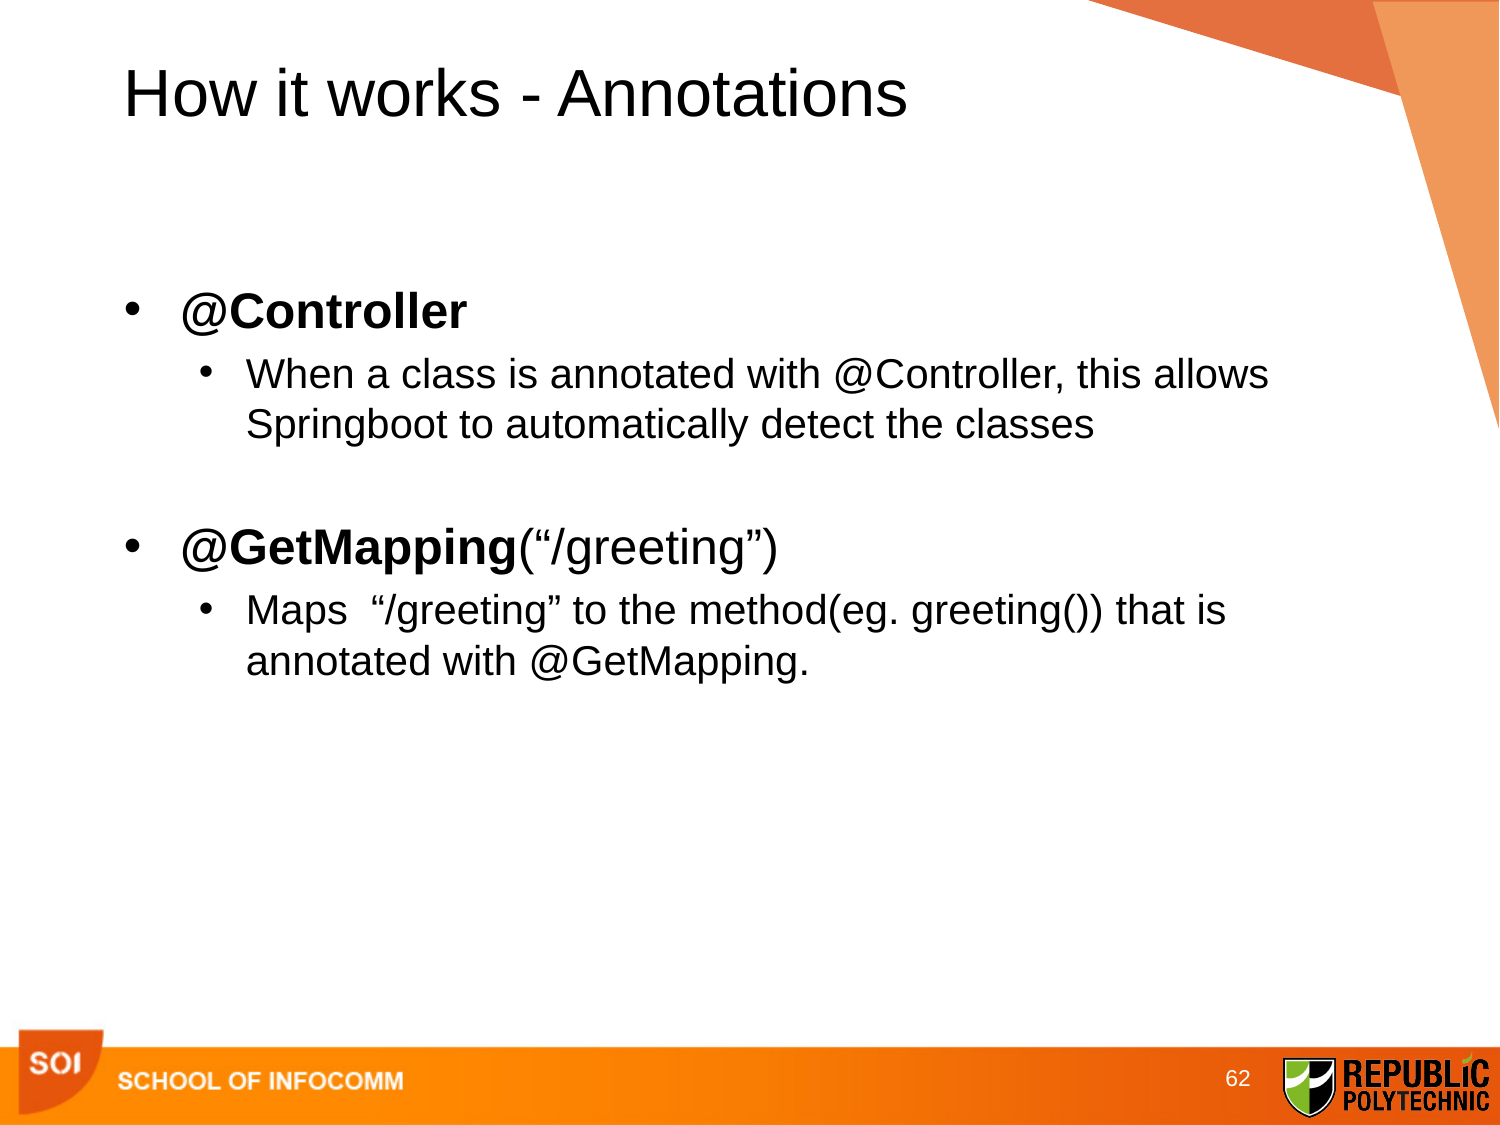

# How it works - Annotations
@Controller
When a class is annotated with @Controller, this allows Springboot to automatically detect the classes

@GetMapping(“/greeting”)
Maps  “/greeting” to the method(eg. greeting()) that is annotated with @GetMapping.
62